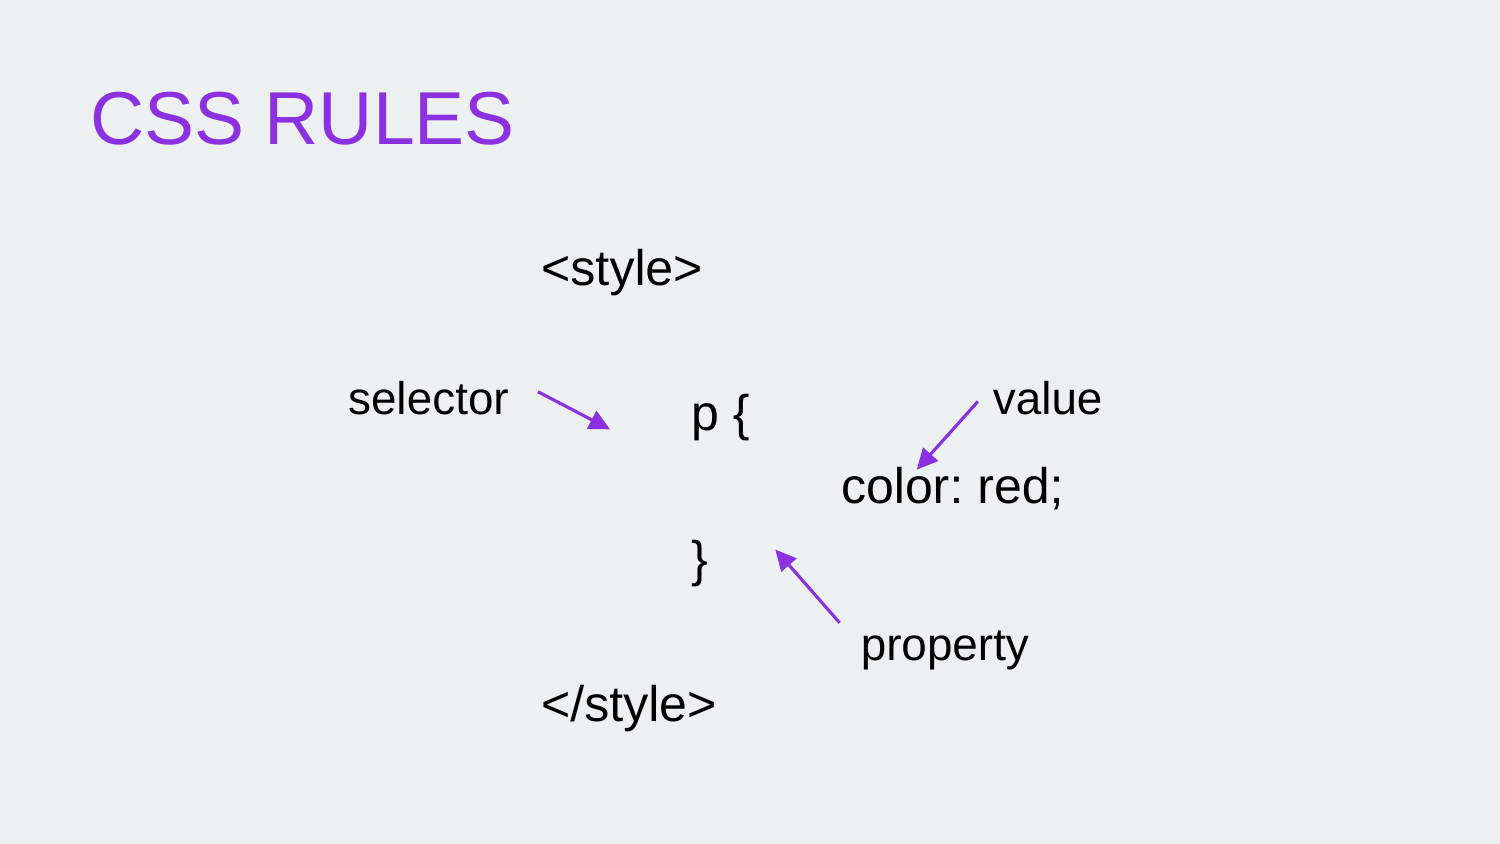

# CSS RULES
<style>

	p {
		color: red;
	}

</style>
selector
value
property